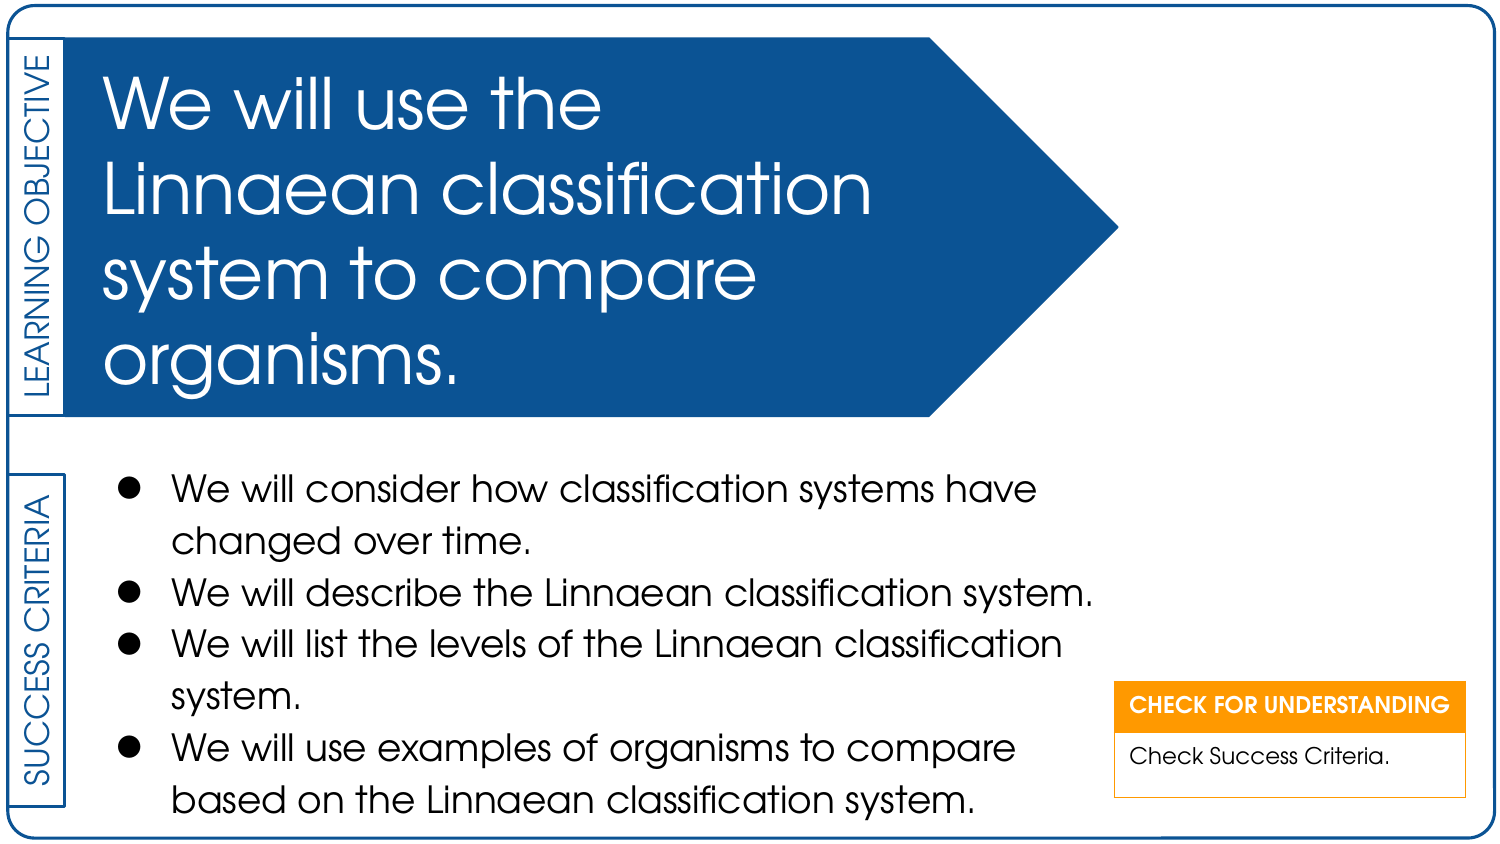

# We will use the Linnaean classification system to compare organisms.
We will consider how classification systems have changed over time.
We will describe the Linnaean classification system.
We will list the levels of the Linnaean classification system.
We will use examples of organisms to compare based on the Linnaean classification system.
| CHECK FOR UNDERSTANDING |
| --- |
| Check Success Criteria. |